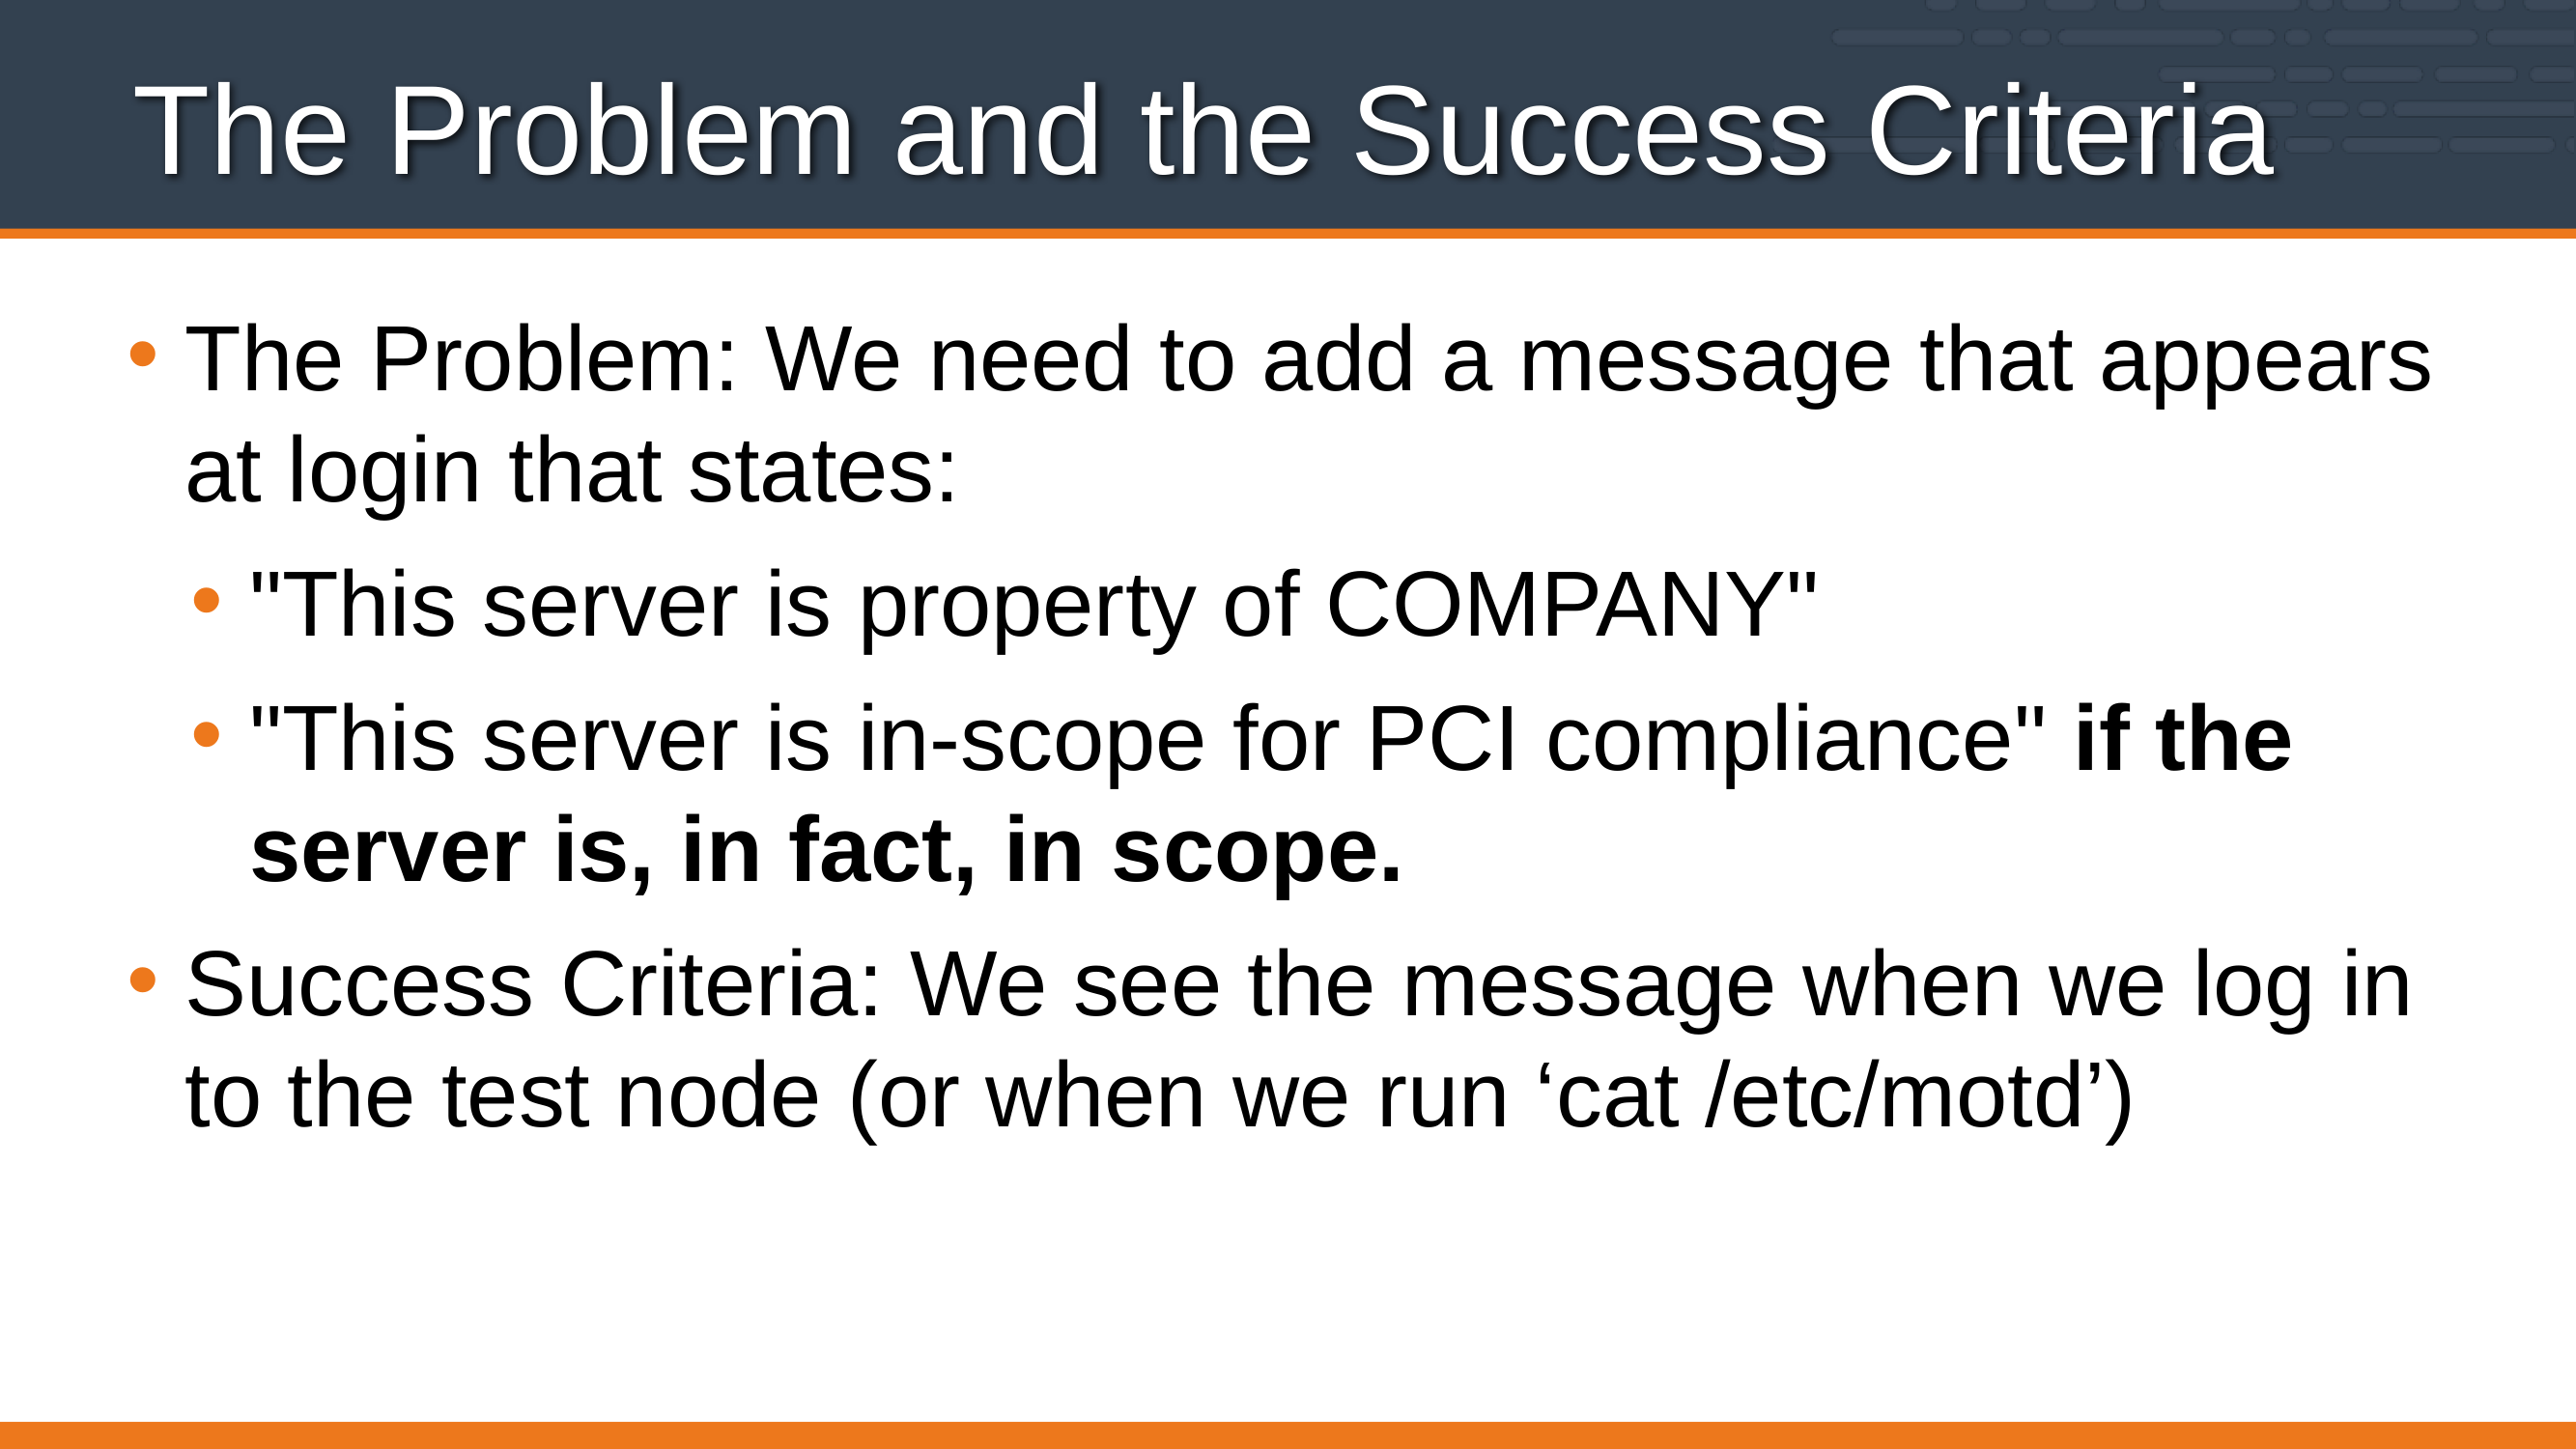

# The Problem and the Success Criteria
The Problem: We need to add a message that appears at login that states:
"This server is property of COMPANY"
"This server is in-scope for PCI compliance" if the server is, in fact, in scope.
Success Criteria: We see the message when we log in to the test node (or when we run ‘cat /etc/motd’)